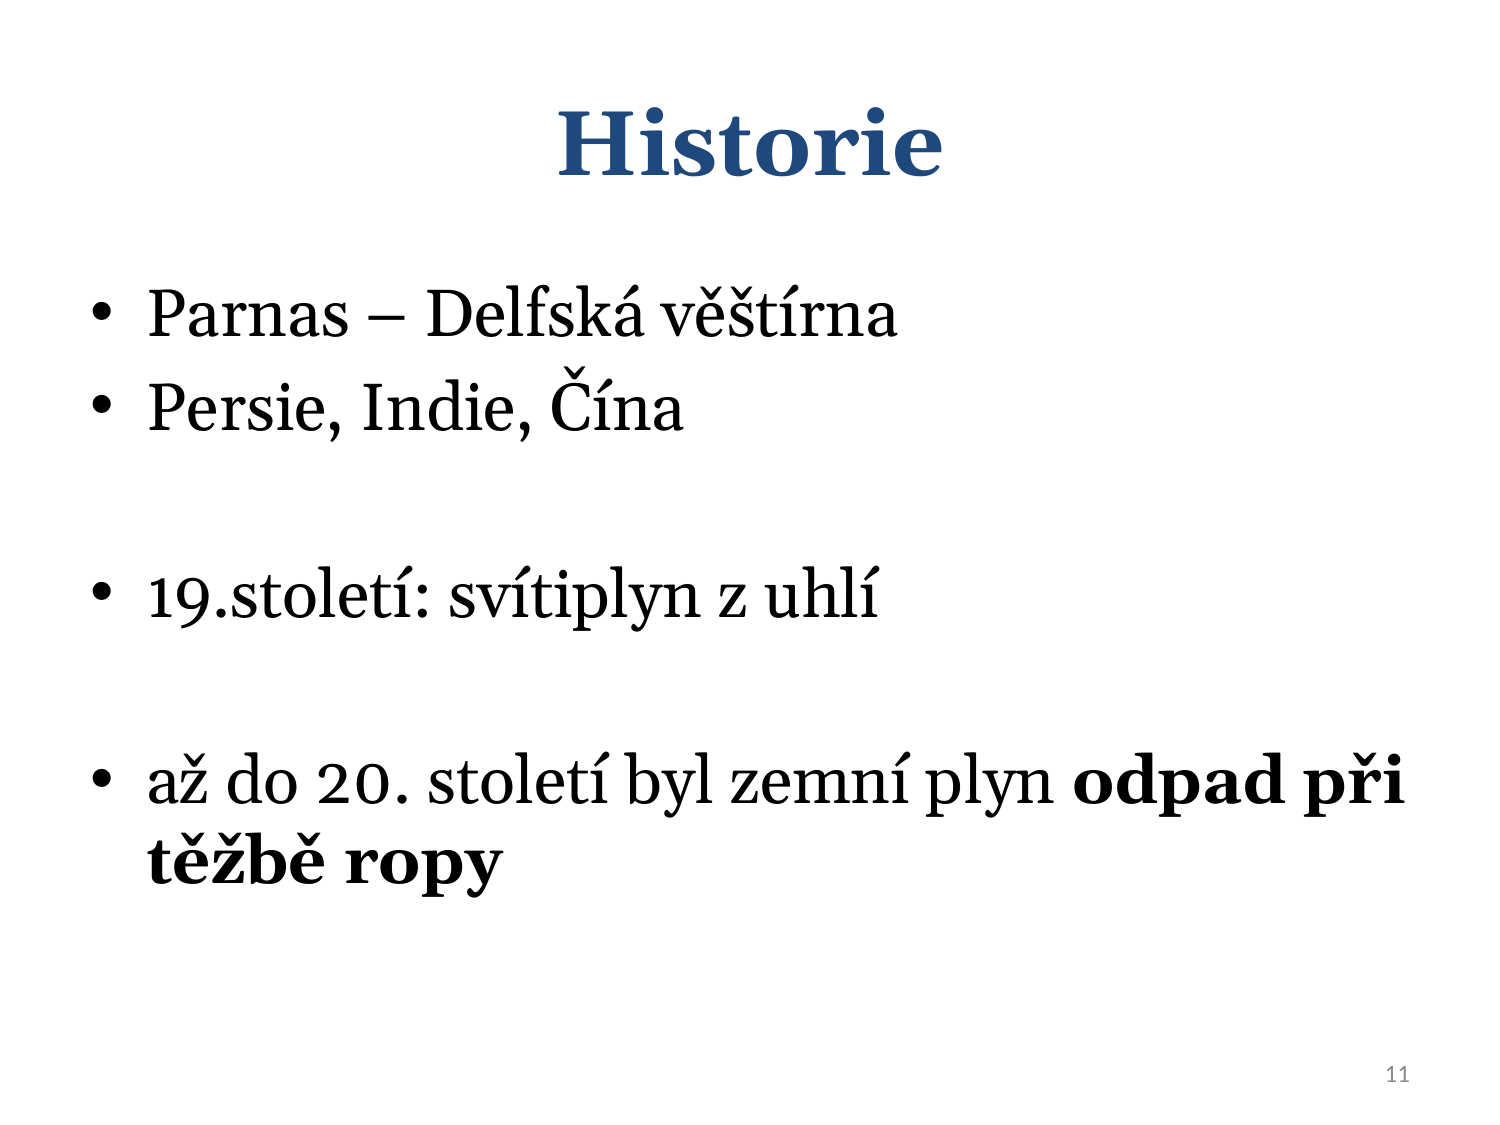

# Historie
Parnas – Delfská věštírna
Persie, Indie, Čína

19.století: svítiplyn z uhlí

až do 20. století byl zemní plyn odpad při těžbě ropy

11